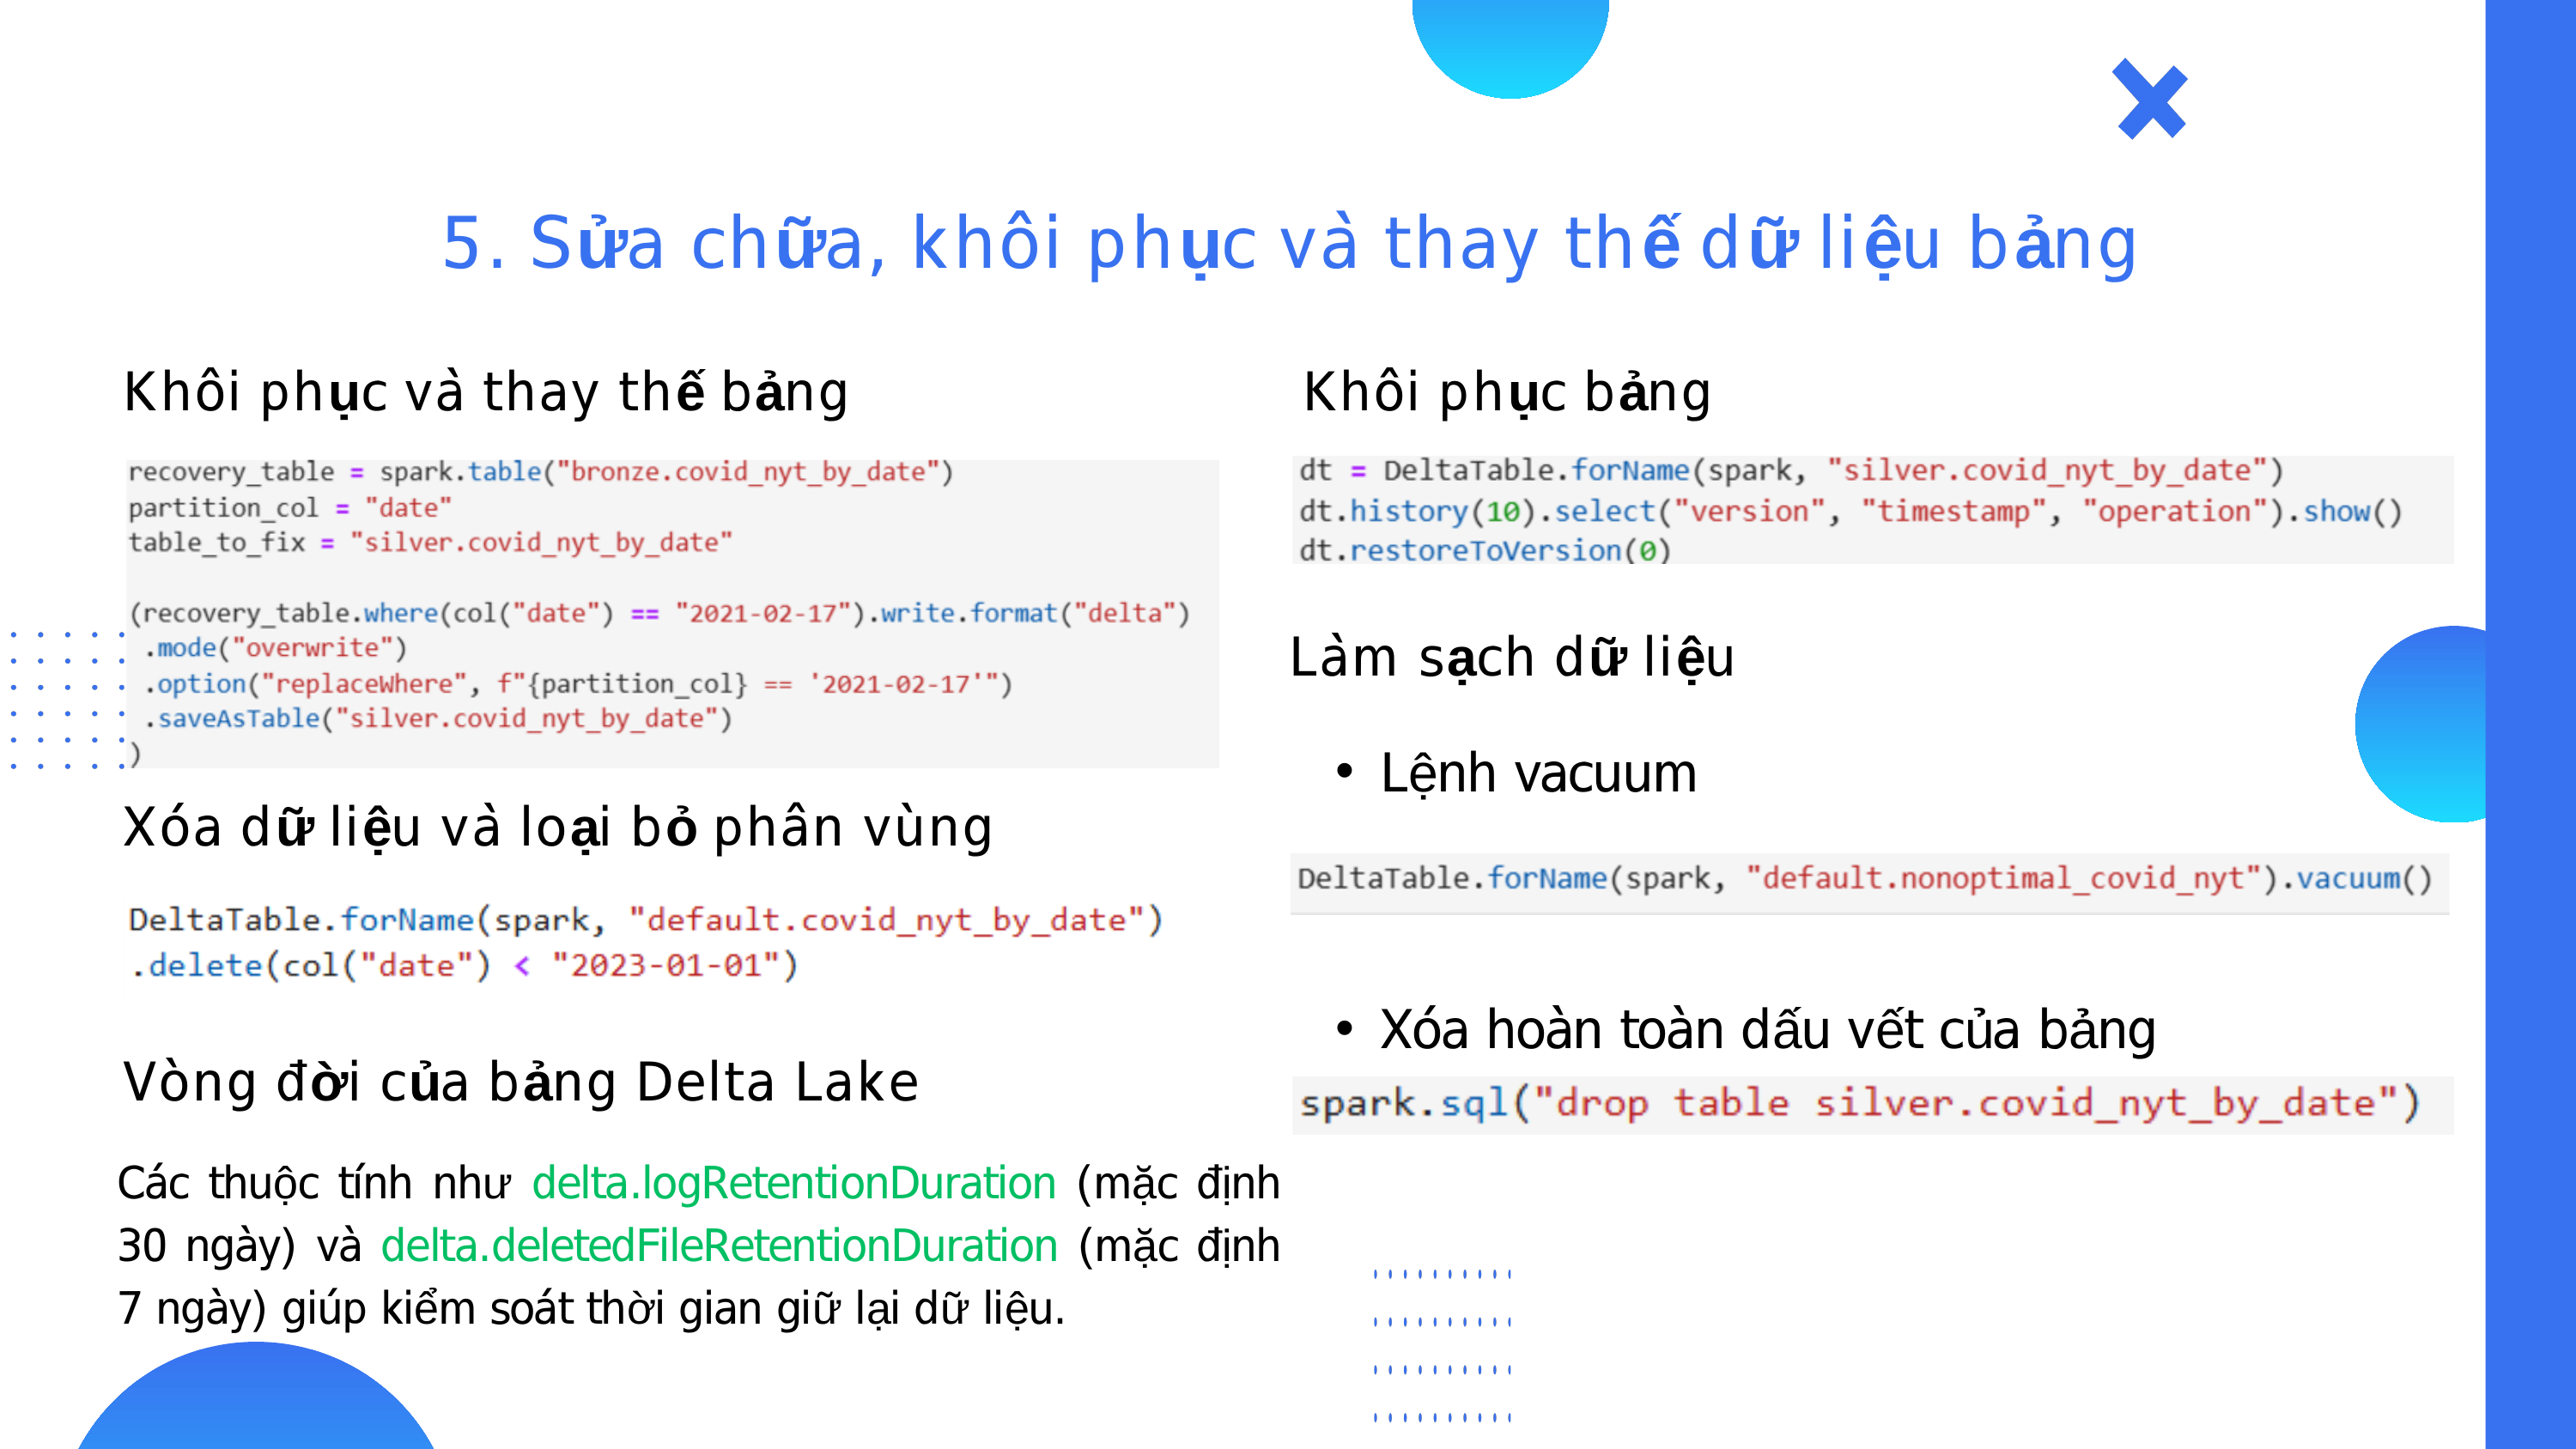

5. Sửa chữa, khôi phục và thay thế dữ liệu bảng
Khôi phục và thay thế bảng
 Khôi phục bảng

Làm sạch dữ liệu

Lệnh vacuum
Xóa dữ liệu và loại bỏ phân vùng

Xóa hoàn toàn dấu vết của bảng
Vòng đời của bảng Delta Lake

Các thuộc tính như delta.logRetentionDuration (mặc định 30 ngày) và delta.deletedFileRetentionDuration (mặc định 7 ngày) giúp kiểm soát thời gian giữ lại dữ liệu.